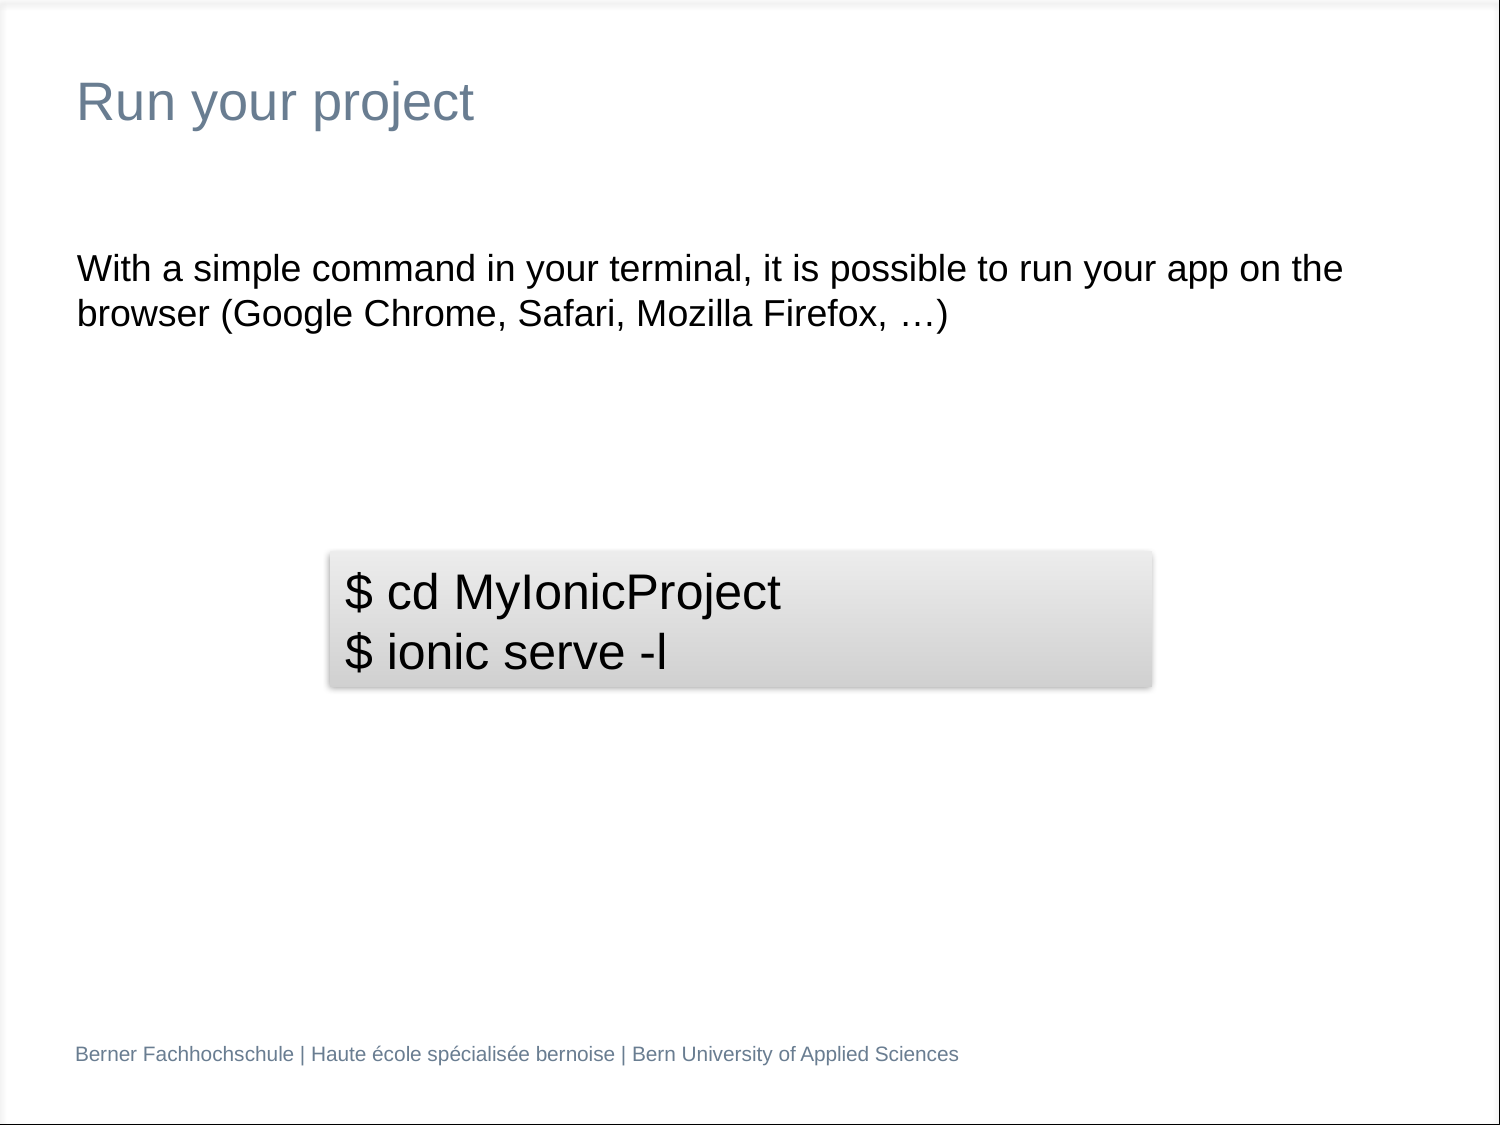

# Run your project
With a simple command in your terminal, it is possible to run your app on the browser (Google Chrome, Safari, Mozilla Firefox, …)

$ cd MyIonicProject
$ ionic serve -l